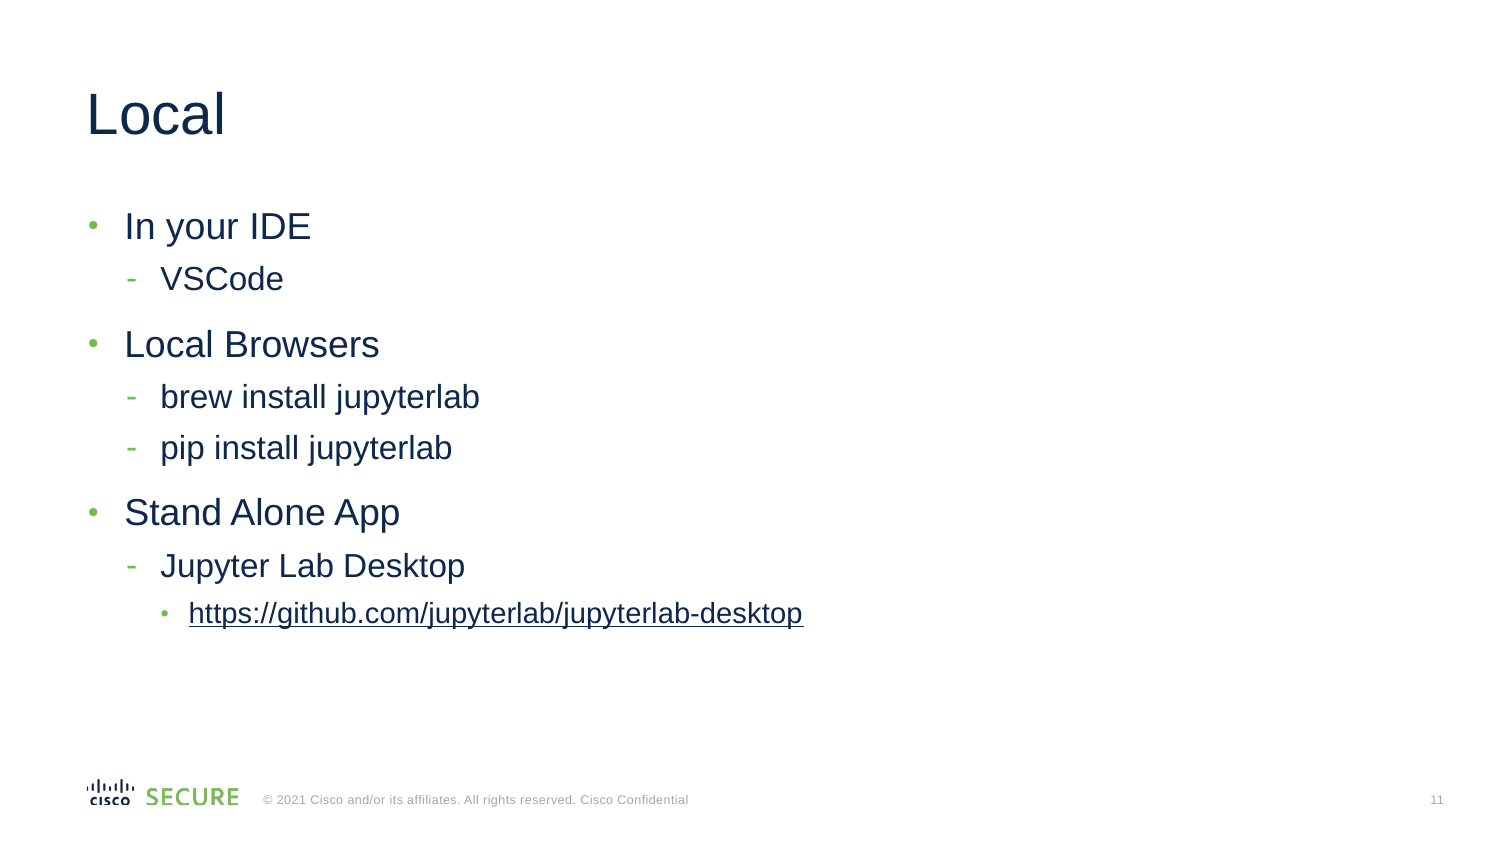

# Local
In your IDE
VSCode
Local Browsers
brew install jupyterlab
pip install jupyterlab
Stand Alone App
Jupyter Lab Desktop
https://github.com/jupyterlab/jupyterlab-desktop